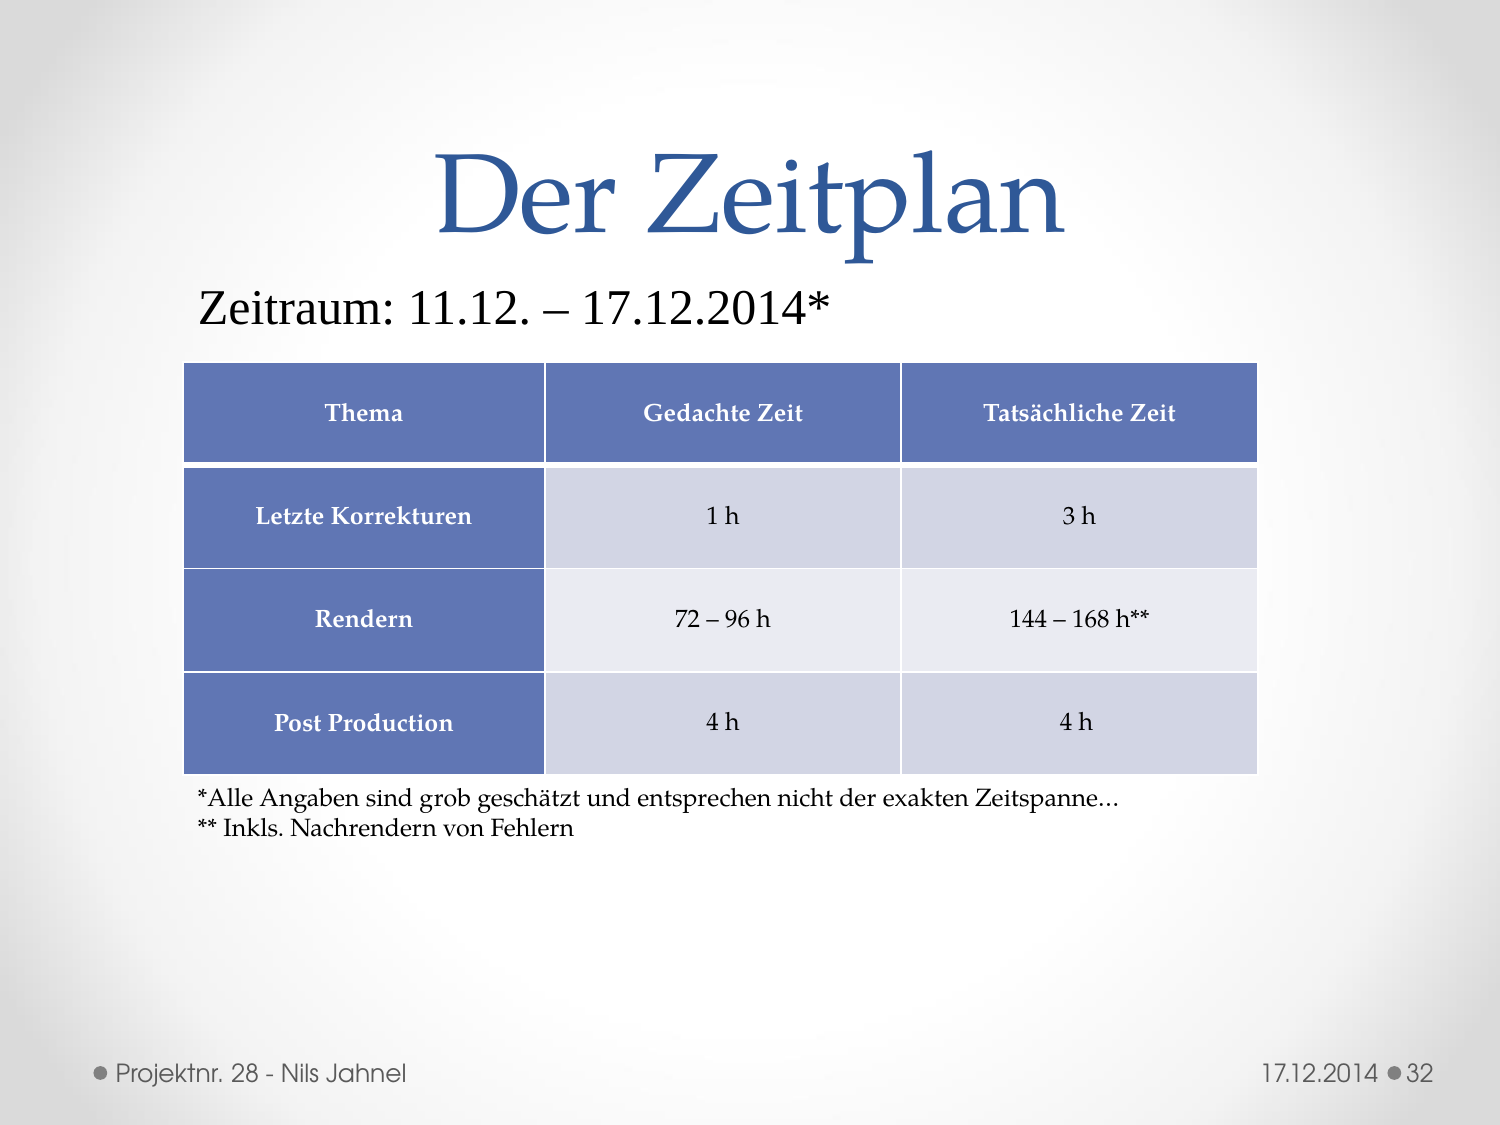

# Der Zeitplan
Zeitraum: 11.12. – 17.12.2014*
| Thema | Gedachte Zeit | Tatsächliche Zeit |
| --- | --- | --- |
| Letzte Korrekturen | 1 h | 3 h |
| Rendern | 72 – 96 h | 144 – 168 h\*\* |
| Post Production | 4 h | 4 h |
*Alle Angaben sind grob geschätzt und entsprechen nicht der exakten Zeitspanne…
** Inkls. Nachrendern von Fehlern
Projektnr. 28 - Nils Jahnel
17.12.2014
32